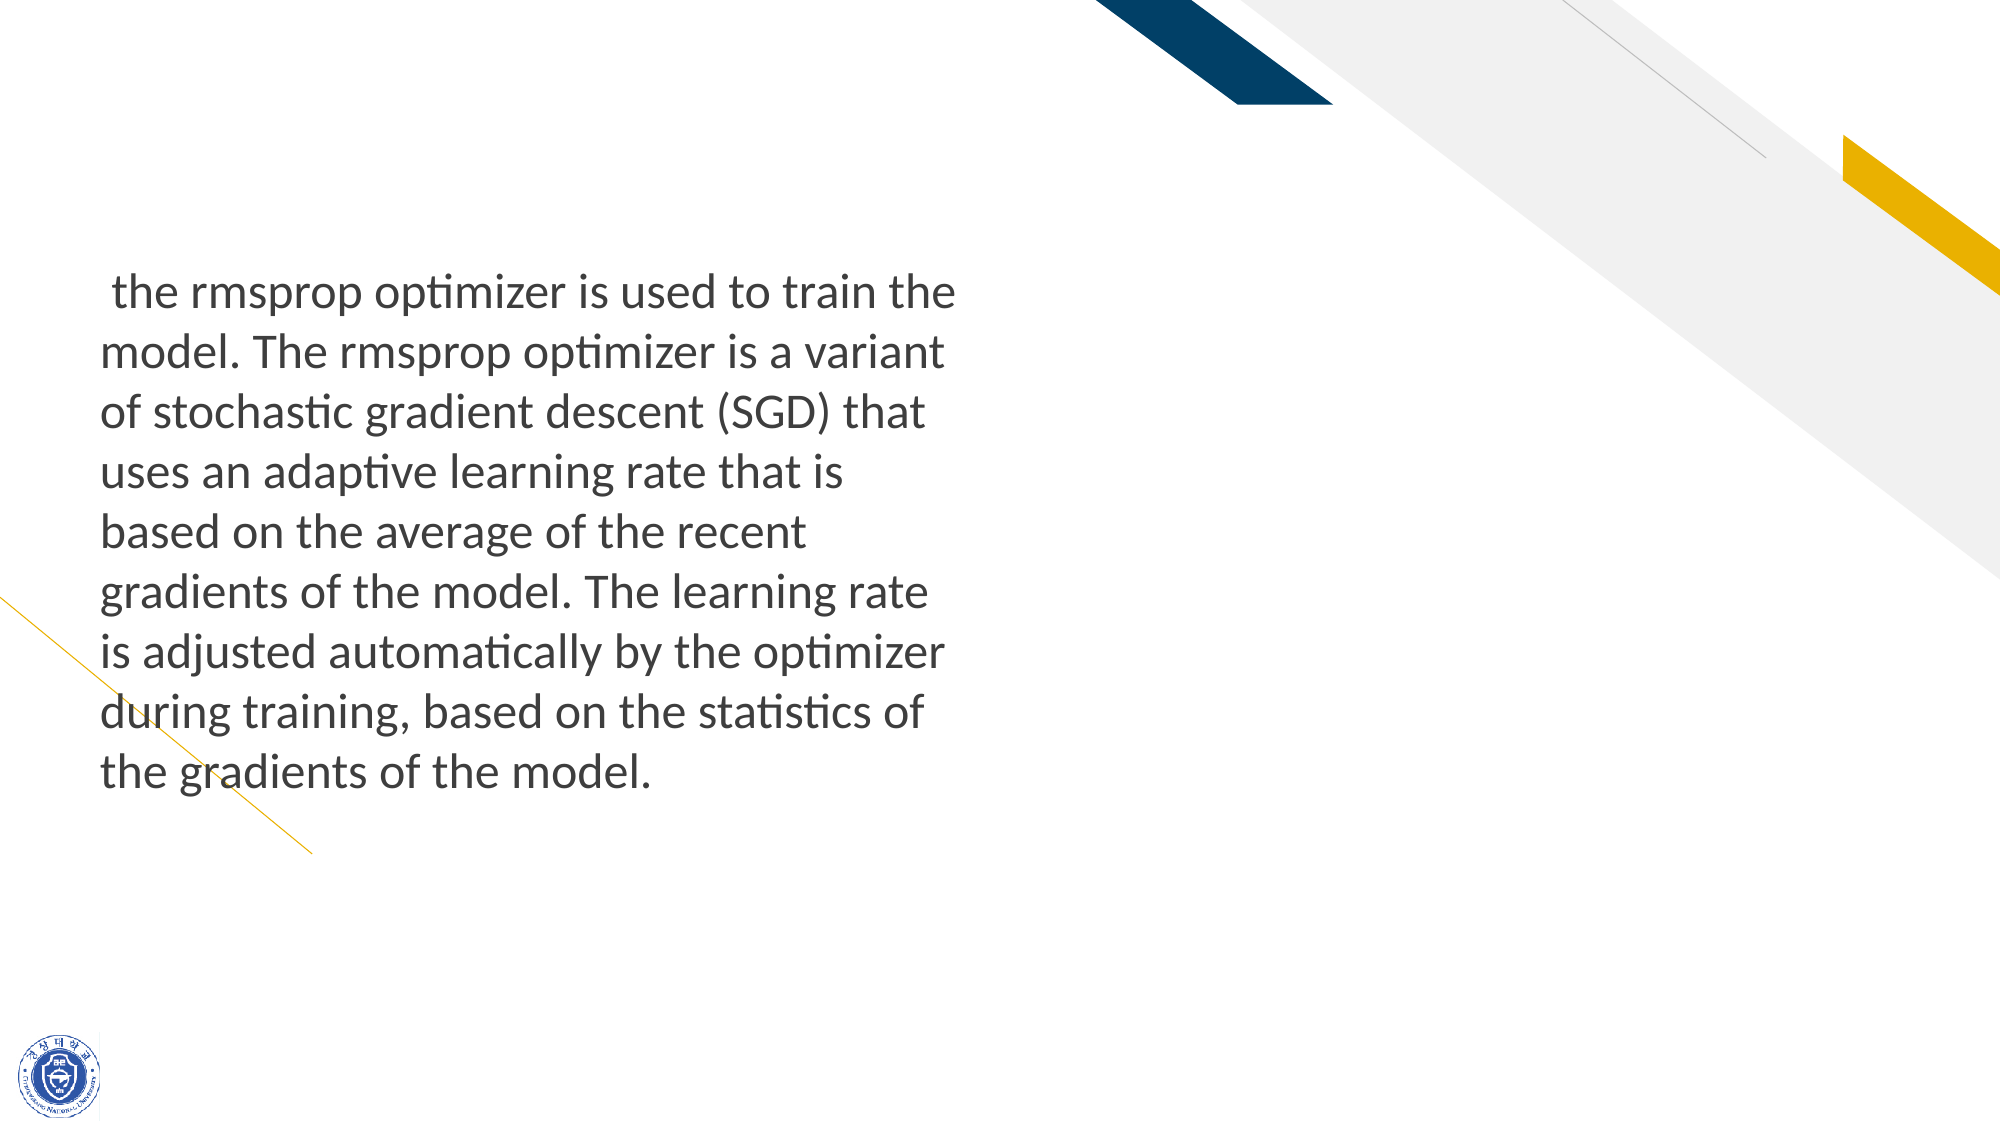

#
 the rmsprop optimizer is used to train the model. The rmsprop optimizer is a variant of stochastic gradient descent (SGD) that uses an adaptive learning rate that is based on the average of the recent gradients of the model. The learning rate is adjusted automatically by the optimizer during training, based on the statistics of the gradients of the model.